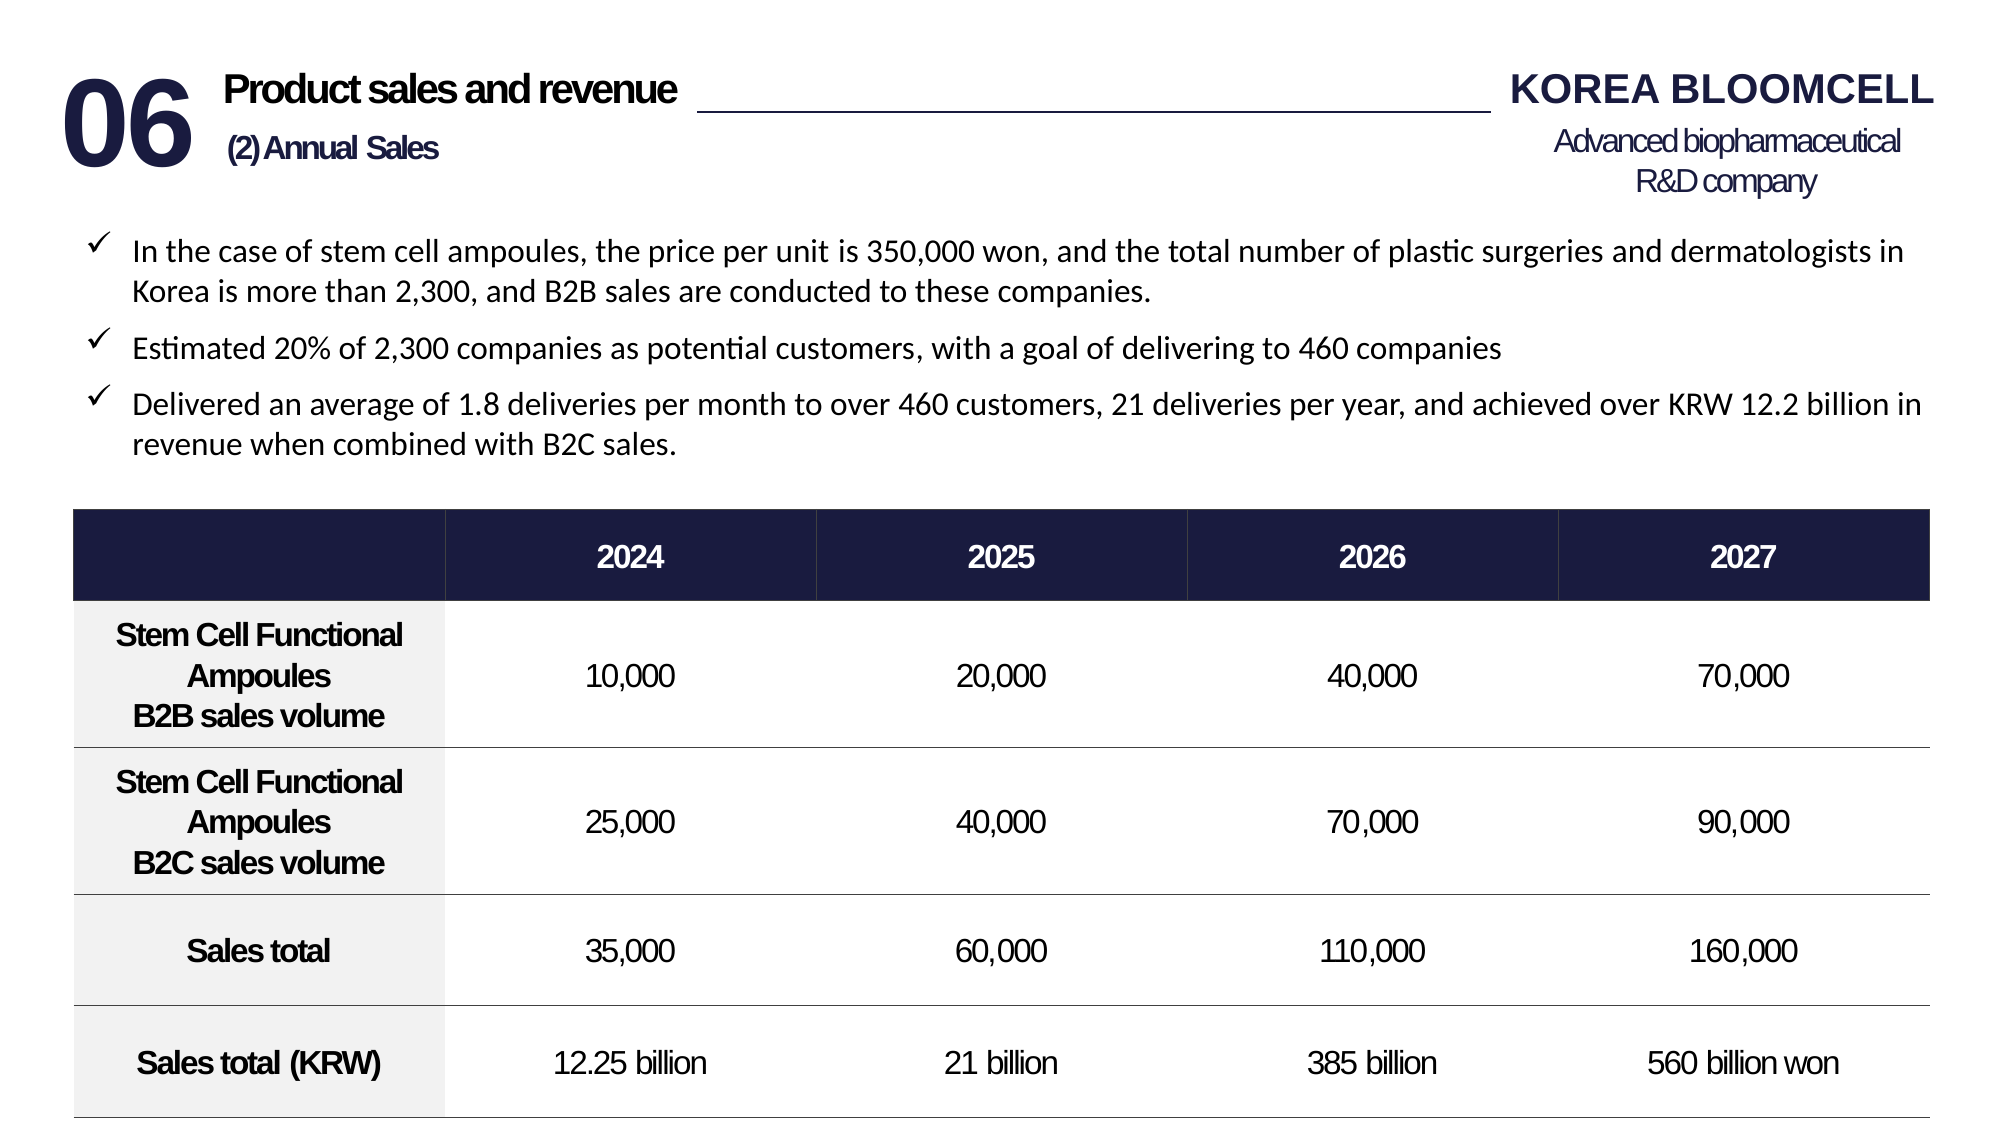

06
Product sales and revenue
KOREA BLOOMCELL
Advanced biopharmaceutical R&D company
(2) Annual Sales
In the case of stem cell ampoules, the price per unit is 350,000 won, and the total number of plastic surgeries and dermatologists in Korea is more than 2,300, and B2B sales are conducted to these companies.
Estimated 20% of 2,300 companies as potential customers, with a goal of delivering to 460 companies
Delivered an average of 1.8 deliveries per month to over 460 customers, 21 deliveries per year, and achieved over KRW 12.2 billion in revenue when combined with B2C sales.
|  | 2024 | 2025 | 2026 | 2027 |
| --- | --- | --- | --- | --- |
| Stem Cell Functional Ampoules B2B sales volume | 10,000 | 20,000 | 40,000 | 70,000 |
| Stem Cell Functional Ampoules B2C sales volume | 25,000 | 40,000 | 70,000 | 90,000 |
| Sales total | 35,000 | 60,000 | 110,000 | 160,000 |
| Sales total (KRW) | 12.25 billion | 21 billion | 385 billion | 560 billion won |